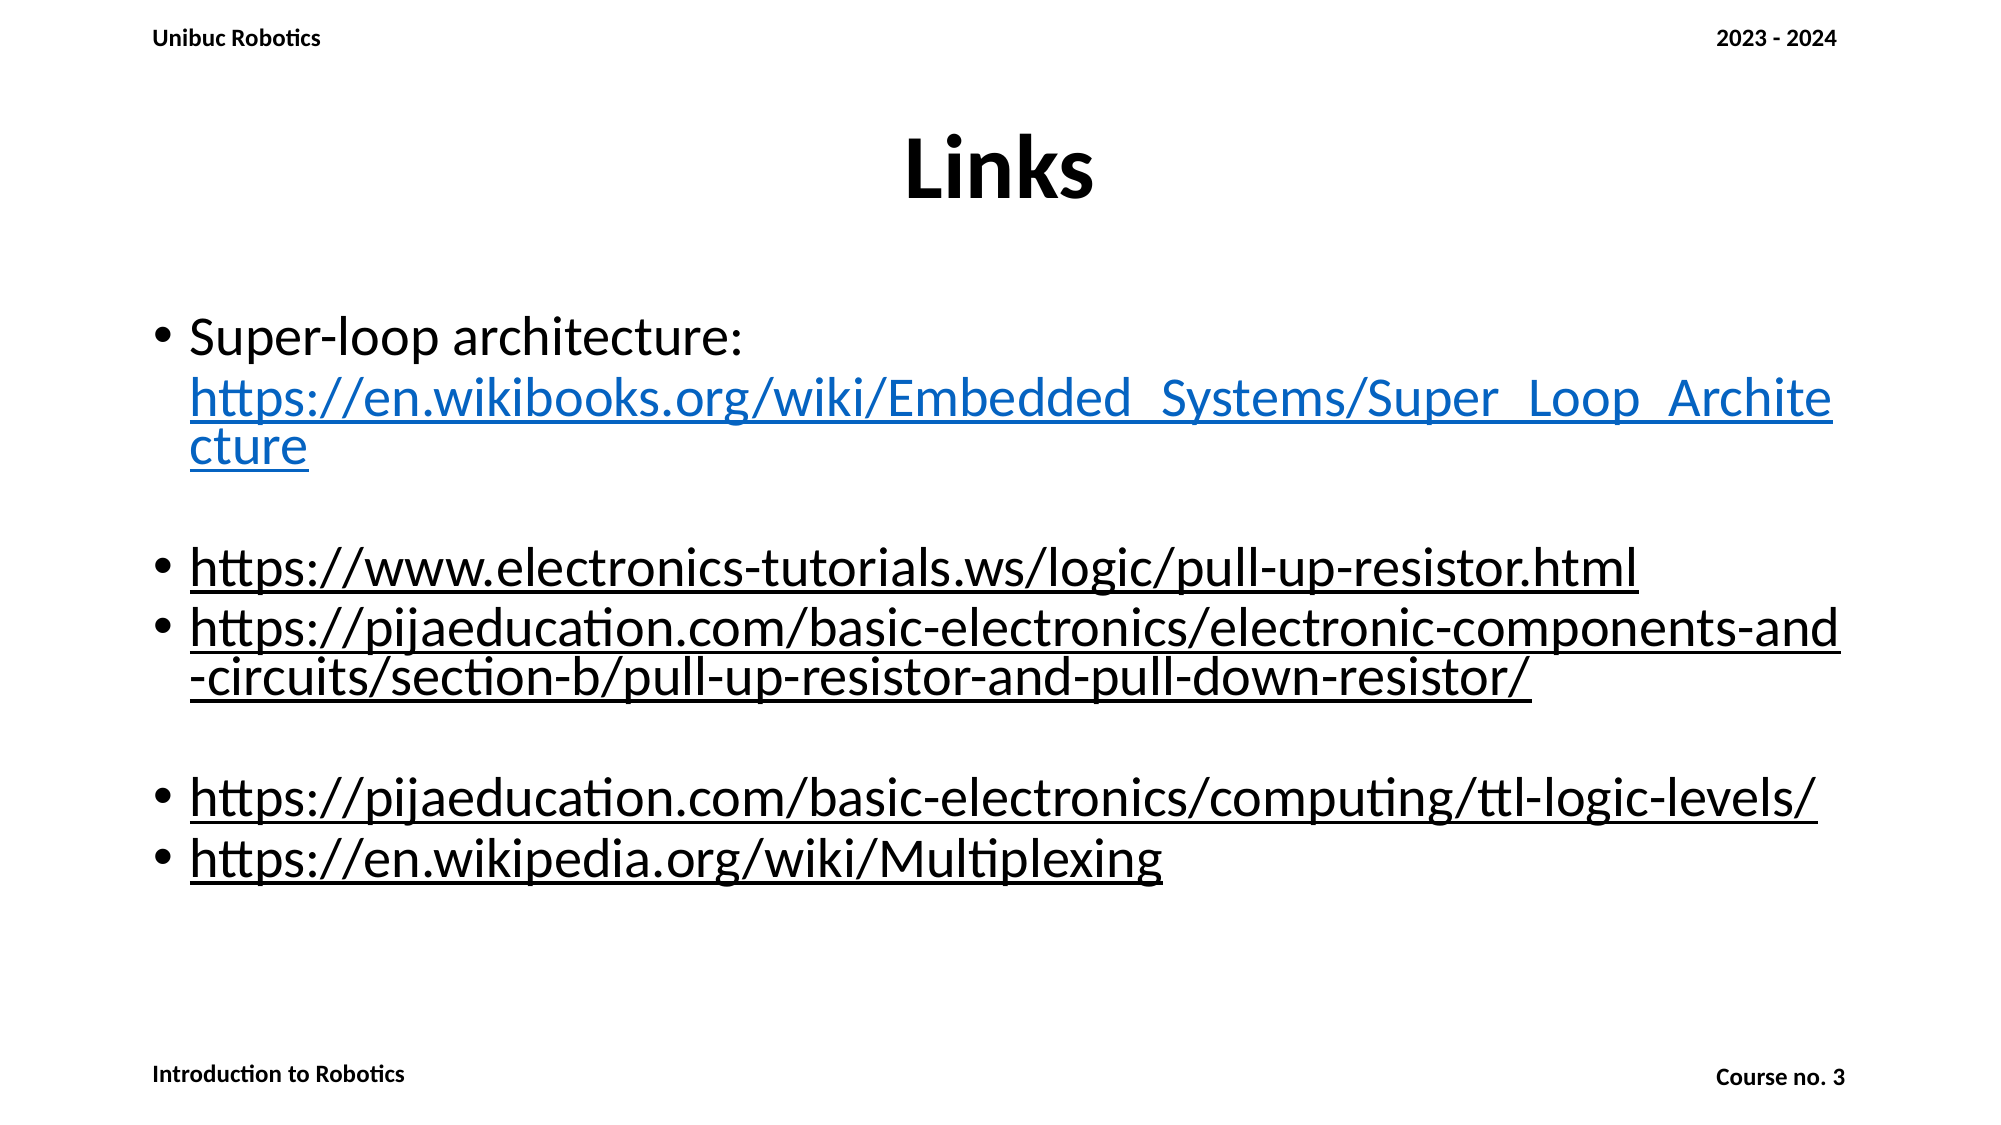

# Links
Super-loop architecture: https://en.wikibooks.org/wiki/Embedded_Systems/Super_Loop_Architecture
https://www.electronics-tutorials.ws/logic/pull-up-resistor.html
https://pijaeducation.com/basic-electronics/electronic-components-and-circuits/section-b/pull-up-resistor-and-pull-down-resistor/
https://pijaeducation.com/basic-electronics/computing/ttl-logic-levels/
https://en.wikipedia.org/wiki/Multiplexing